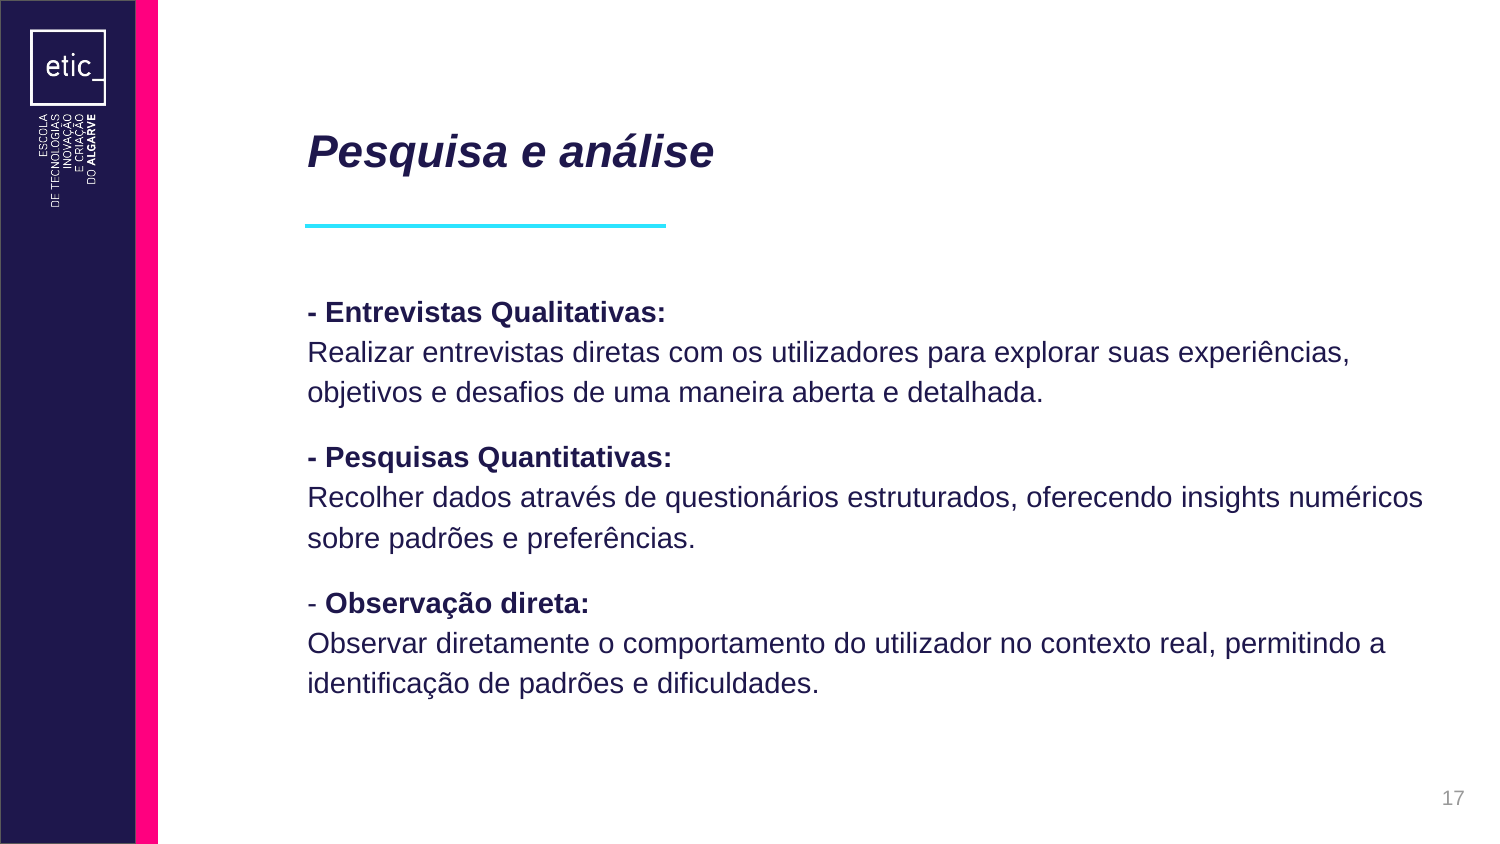

# Pesquisa e análise
- Entrevistas Qualitativas:
Realizar entrevistas diretas com os utilizadores para explorar suas experiências, objetivos e desafios de uma maneira aberta e detalhada.
- Pesquisas Quantitativas:
Recolher dados através de questionários estruturados, oferecendo insights numéricos sobre padrões e preferências.
- Observação direta:
Observar diretamente o comportamento do utilizador no contexto real, permitindo a identificação de padrões e dificuldades.
17